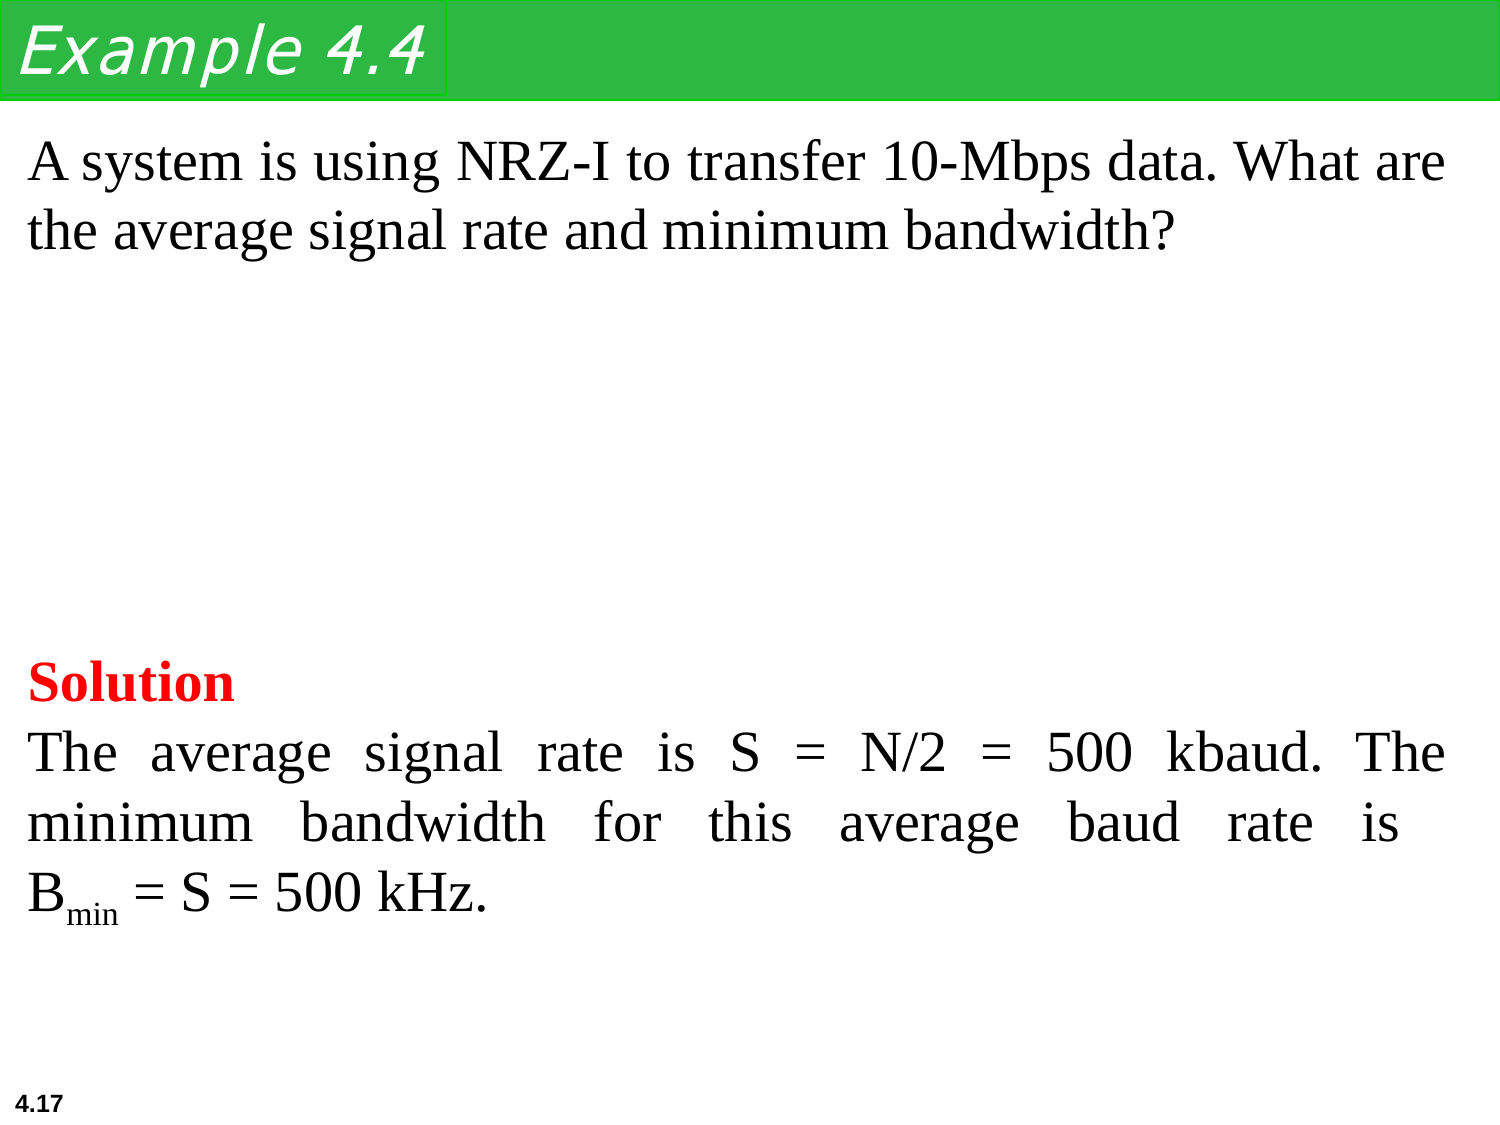

Example 4.4
A system is using NRZ-I to transfer 10-Mbps data. What are the average signal rate and minimum bandwidth?
Solution
The average signal rate is S = N/2 = 500 kbaud. The minimum bandwidth for this average baud rate is
Bmin = S = 500 kHz.
4.17